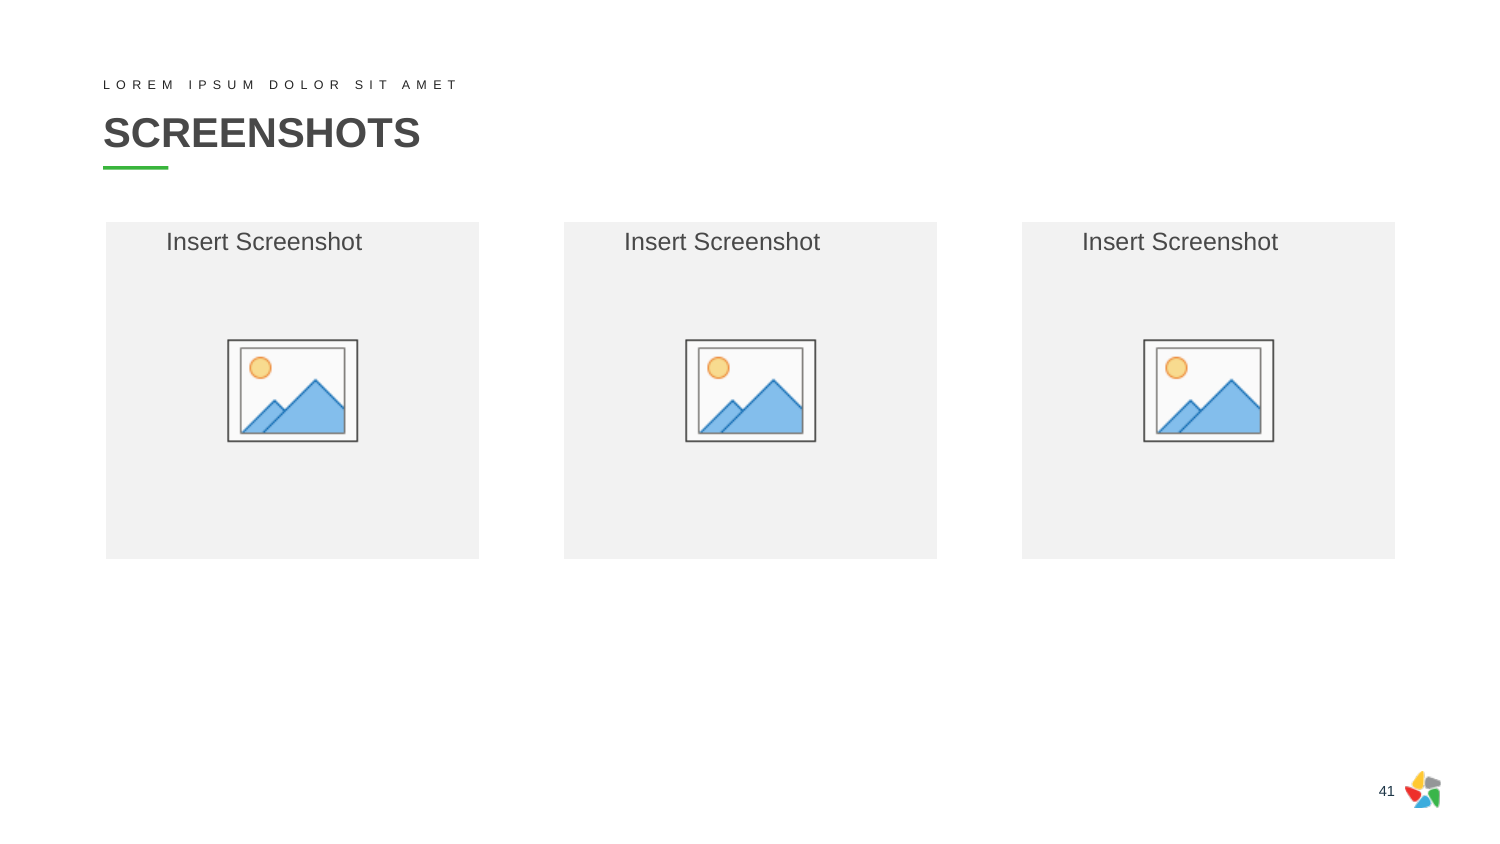

LOREM IPSUM DOLOR SIT AMET
# SCREENSHOTS